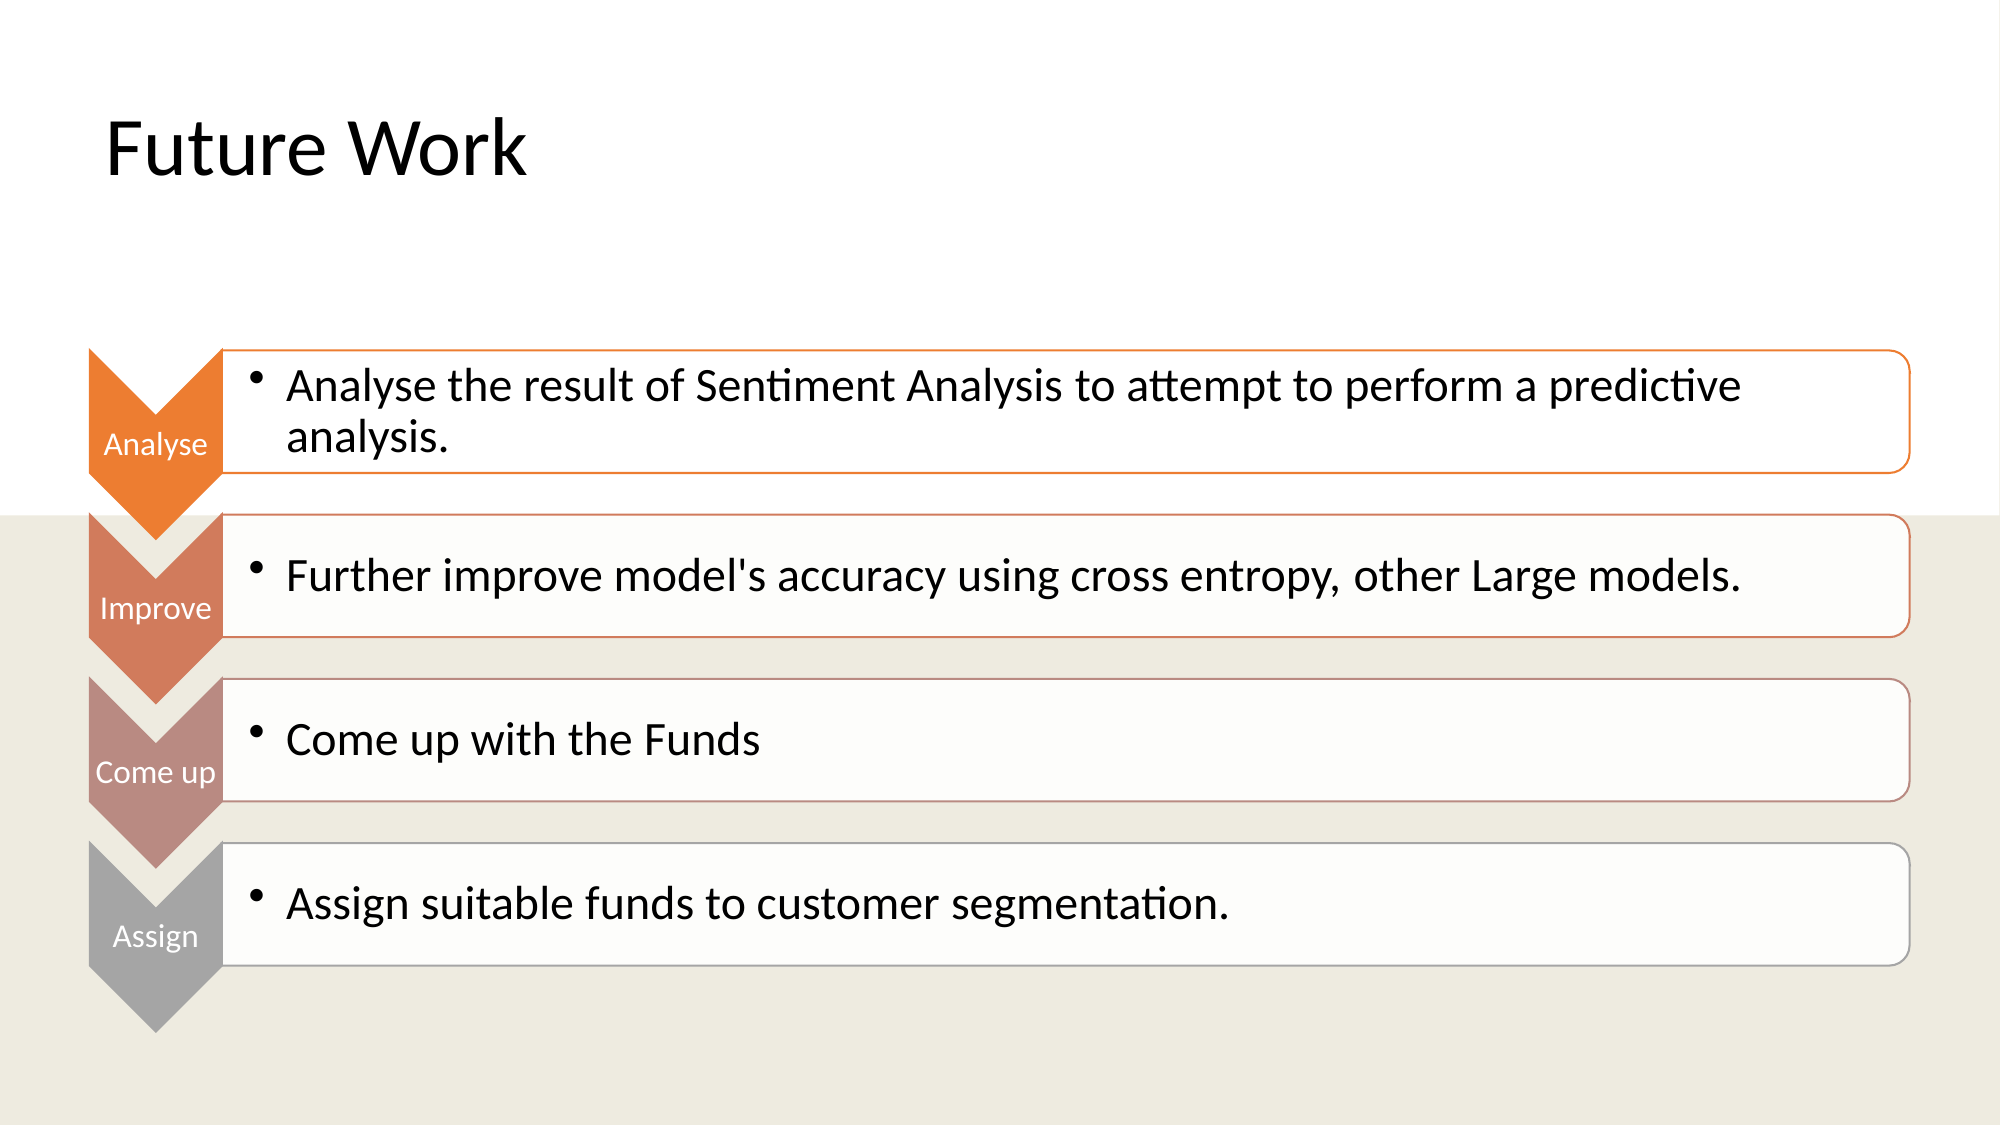

# Future Work
Analyse
Analyse the result of Sentiment Analysis to attempt to perform a predictive analysis.
Improve
Further improve model's accuracy using cross entropy, other Large models.
Come up
Come up with the Funds
Assign
Assign suitable funds to customer segmentation.